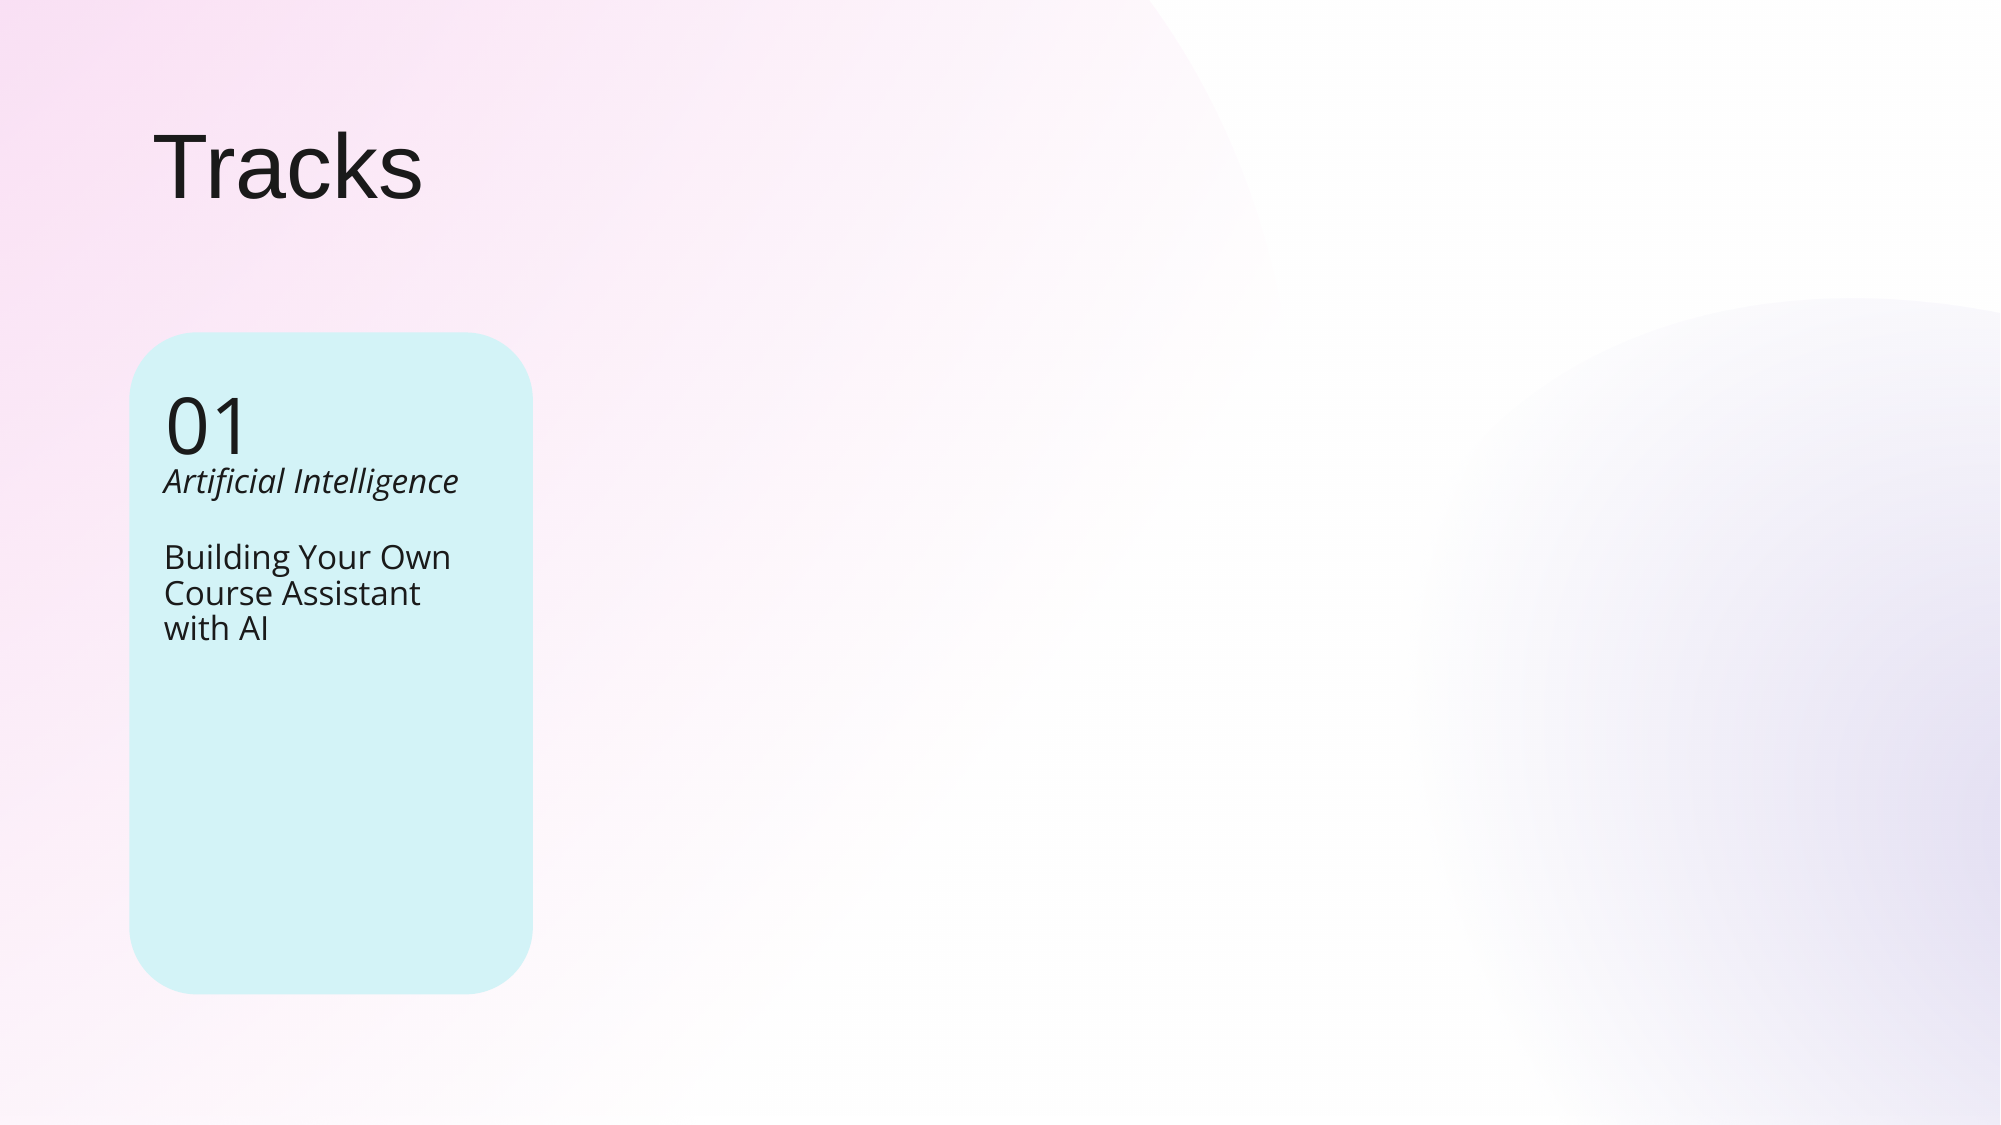

# Tracks

01
Artificial Intelligence
Building Your Own Course Assistant with AI